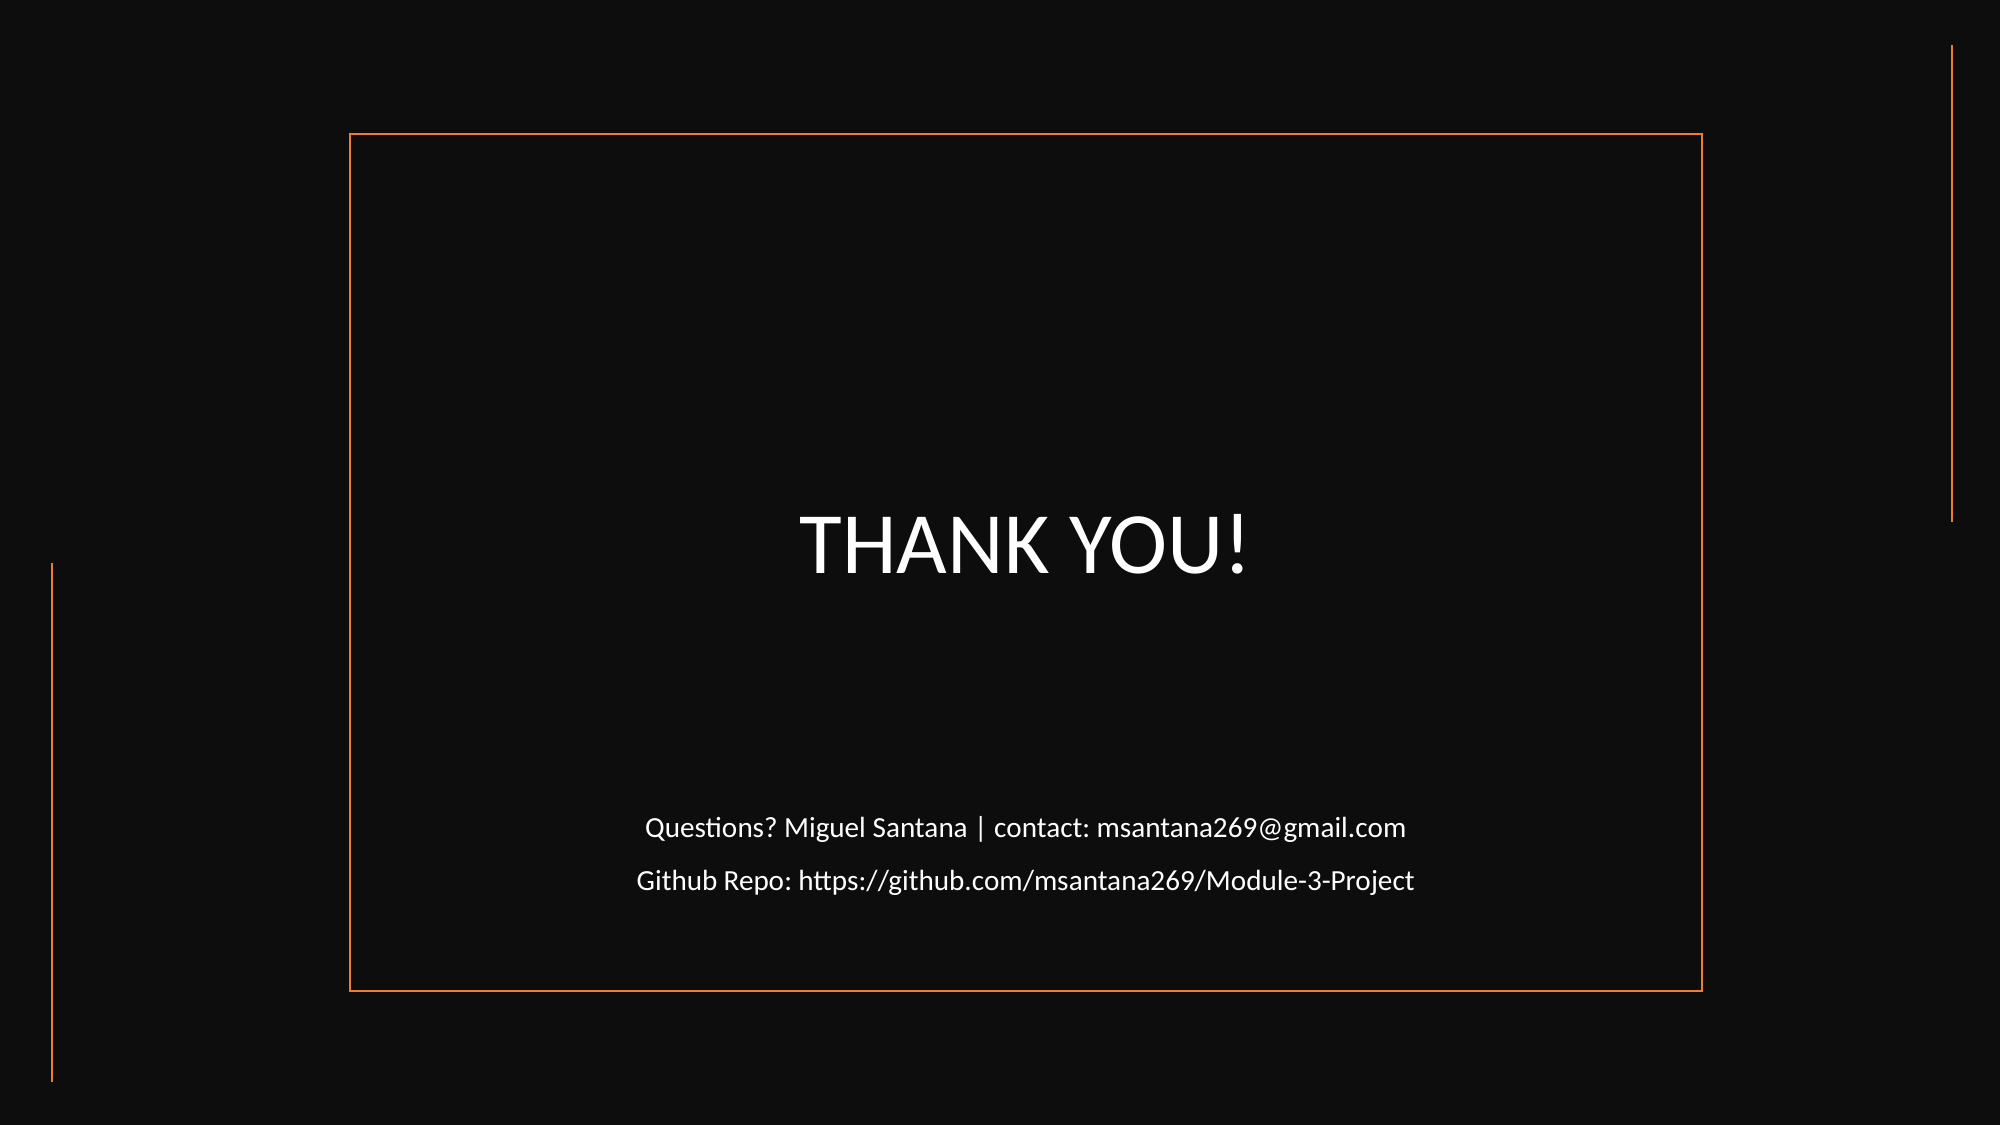

# THANK YOU!
Questions? Miguel Santana | contact: msantana269@gmail.com
Github Repo: https://github.com/msantana269/Module-3-Project